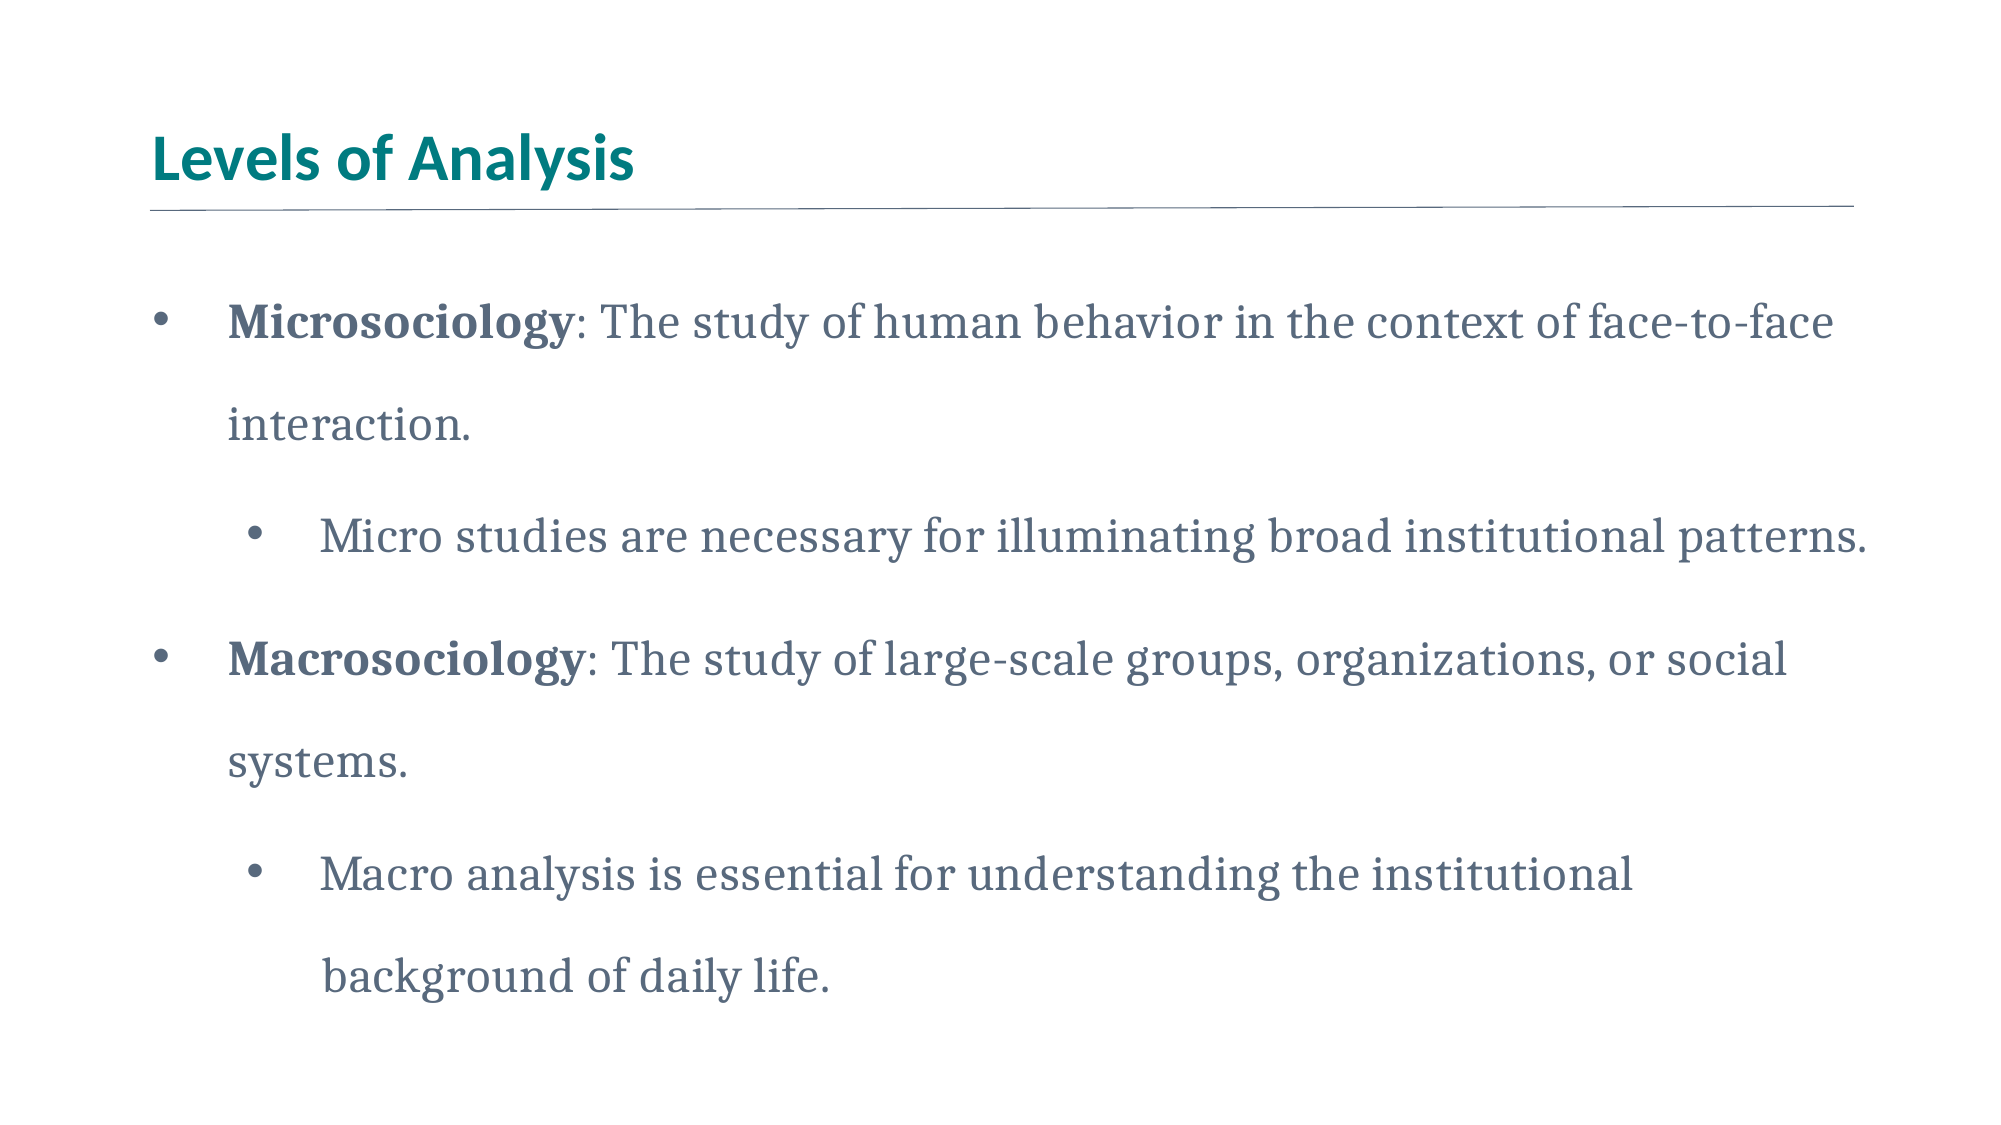

# Levels of Analysis
Microsociology: The study of human behavior in the context of face-to-face interaction.
Micro studies are necessary for illuminating broad institutional patterns.
Macrosociology: The study of large-scale groups, organizations, or social systems.
Macro analysis is essential for understanding the institutional background of daily life.